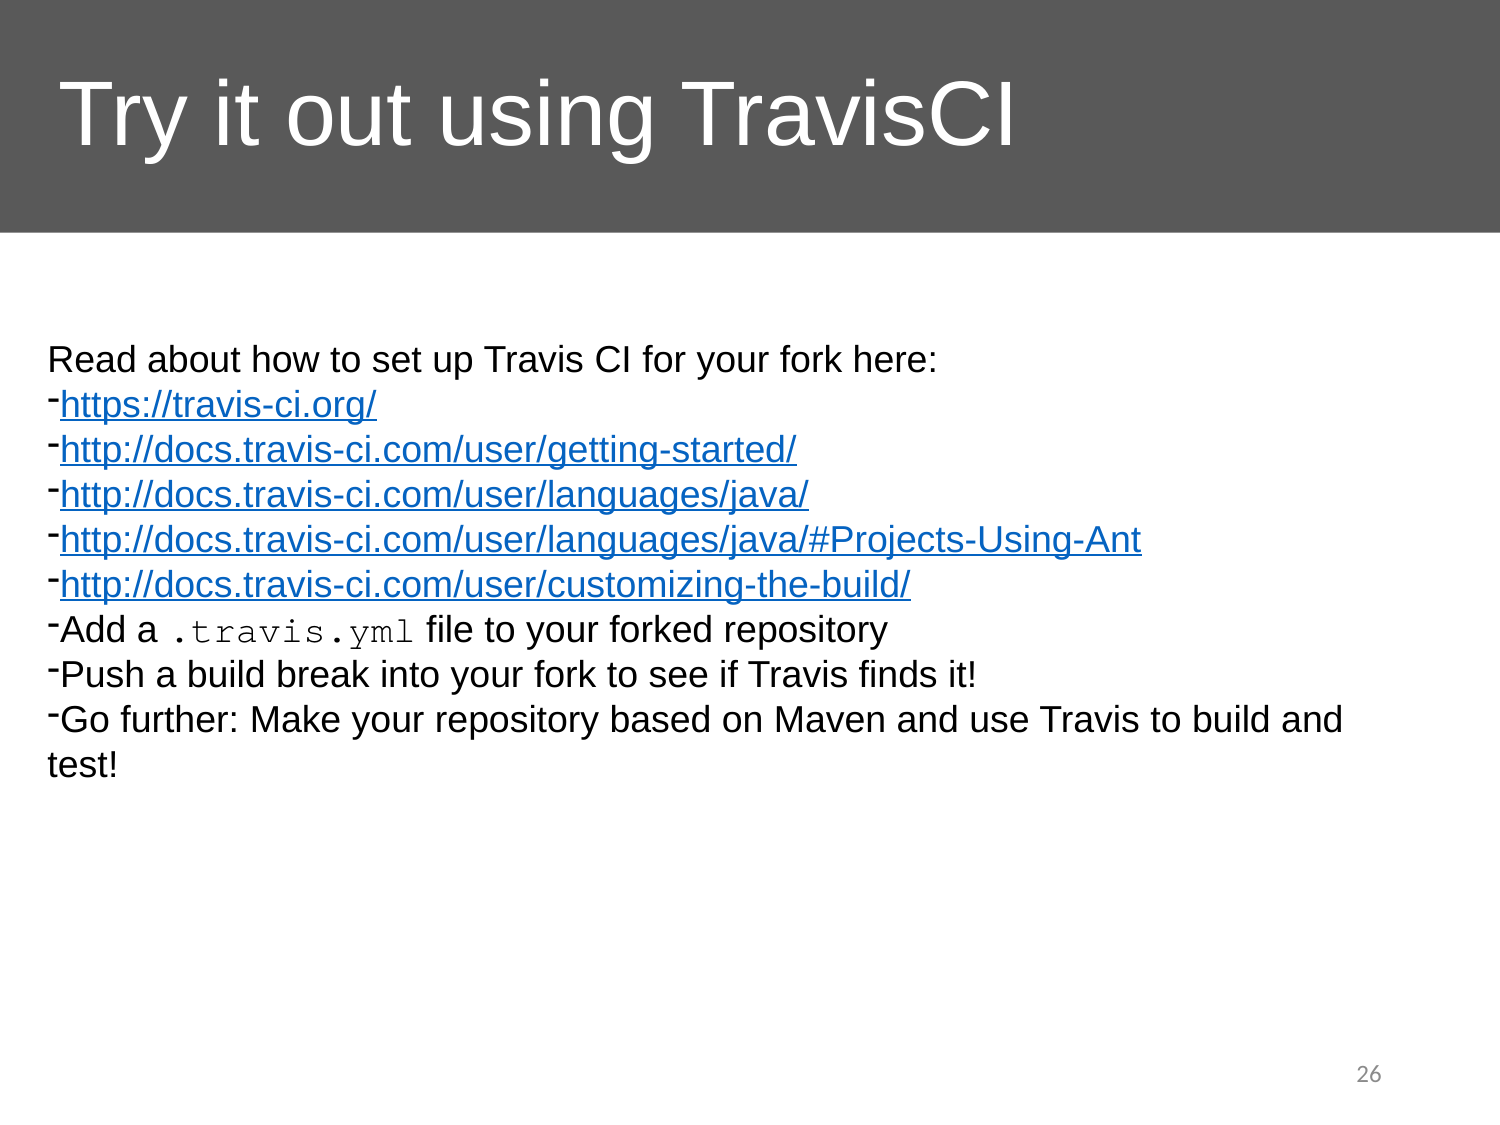

# Try it out using TravisCI
Read about how to set up Travis CI for your fork here:
https://travis-ci.org/
http://docs.travis-ci.com/user/getting-started/
http://docs.travis-ci.com/user/languages/java/
http://docs.travis-ci.com/user/languages/java/#Projects-Using-Ant
http://docs.travis-ci.com/user/customizing-the-build/
Add a .travis.yml file to your forked repository
Push a build break into your fork to see if Travis finds it!
Go further: Make your repository based on Maven and use Travis to build and test!
26